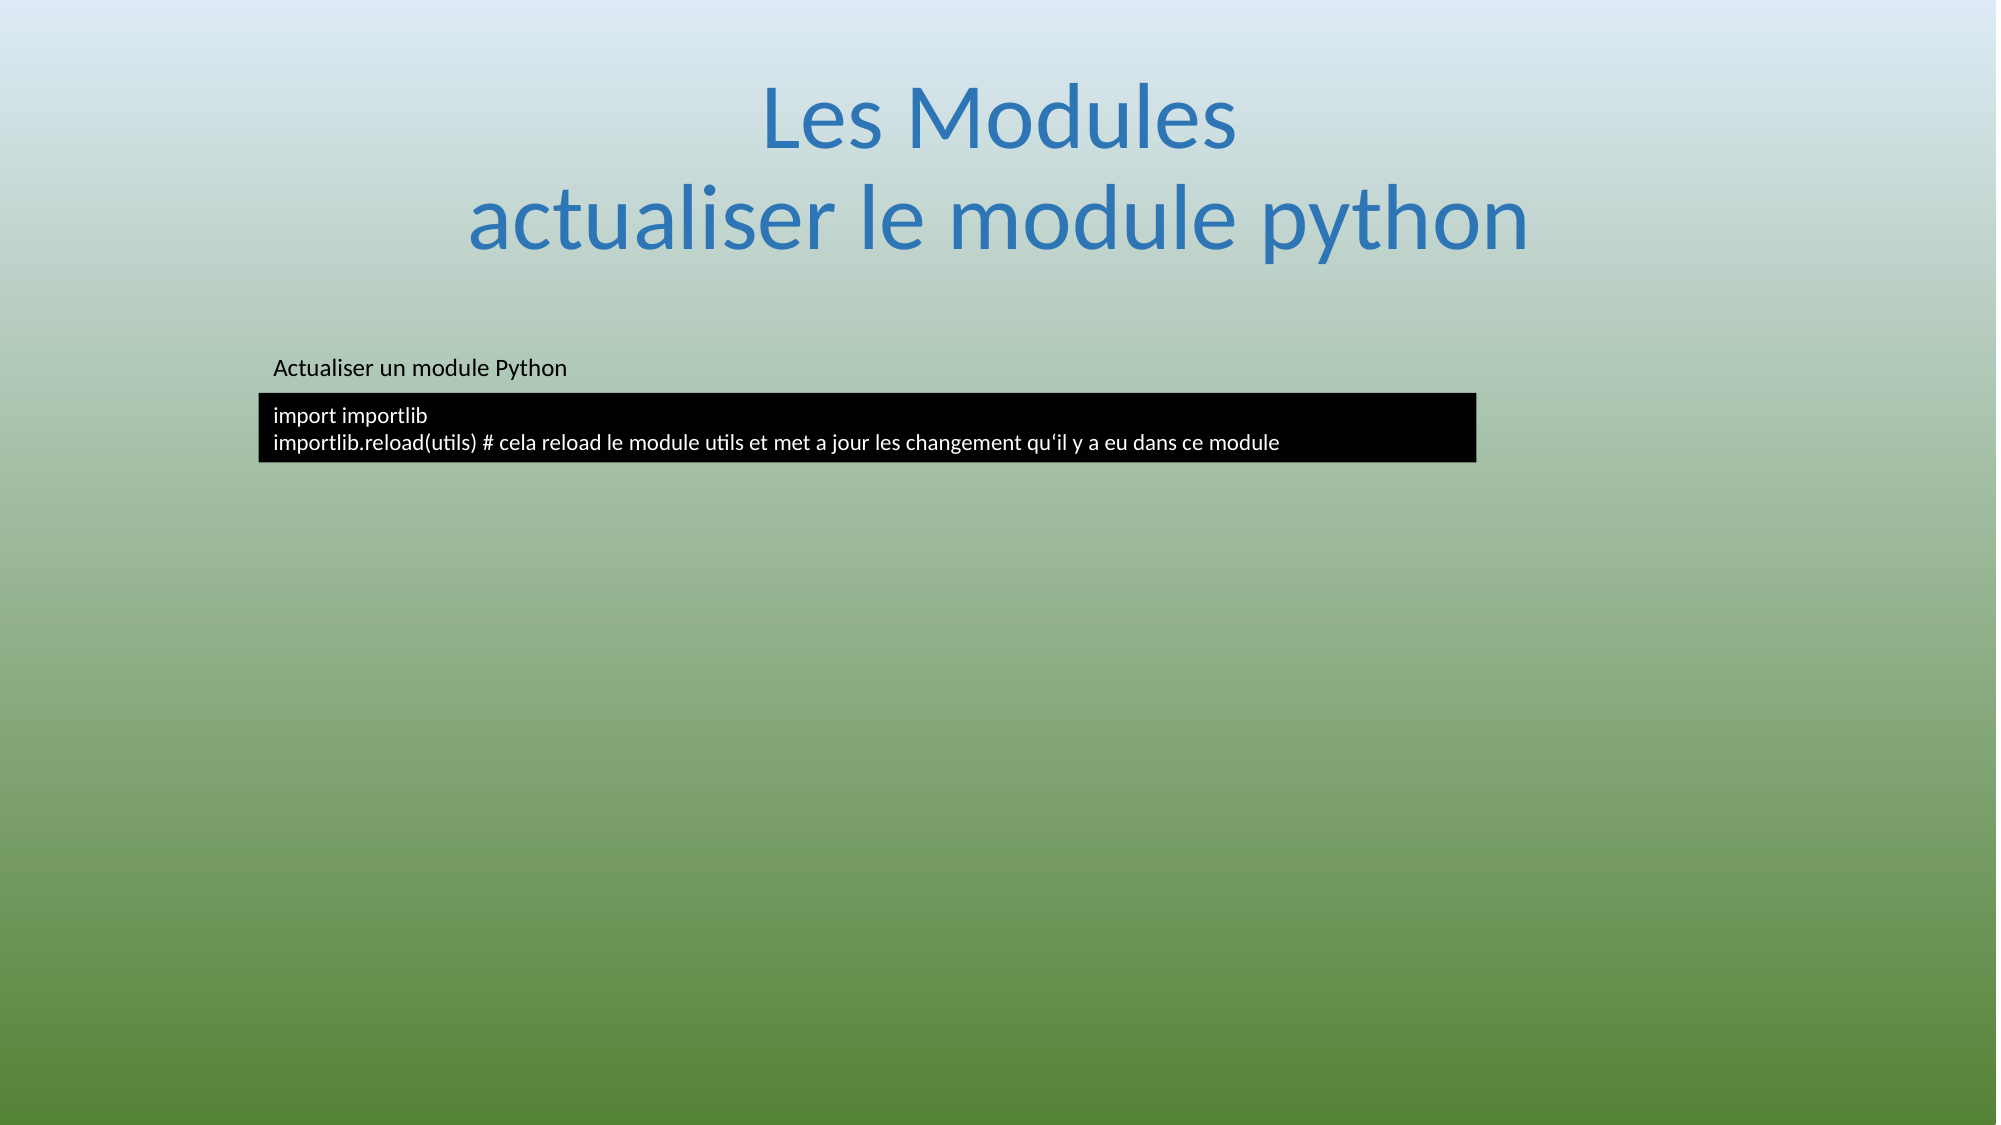

# Les Modules actualiser le module python
Actualiser un module Python
import importlib
importlib.reload(utils) # cela reload le module utils et met a jour les changement qu‘il y a eu dans ce module

564